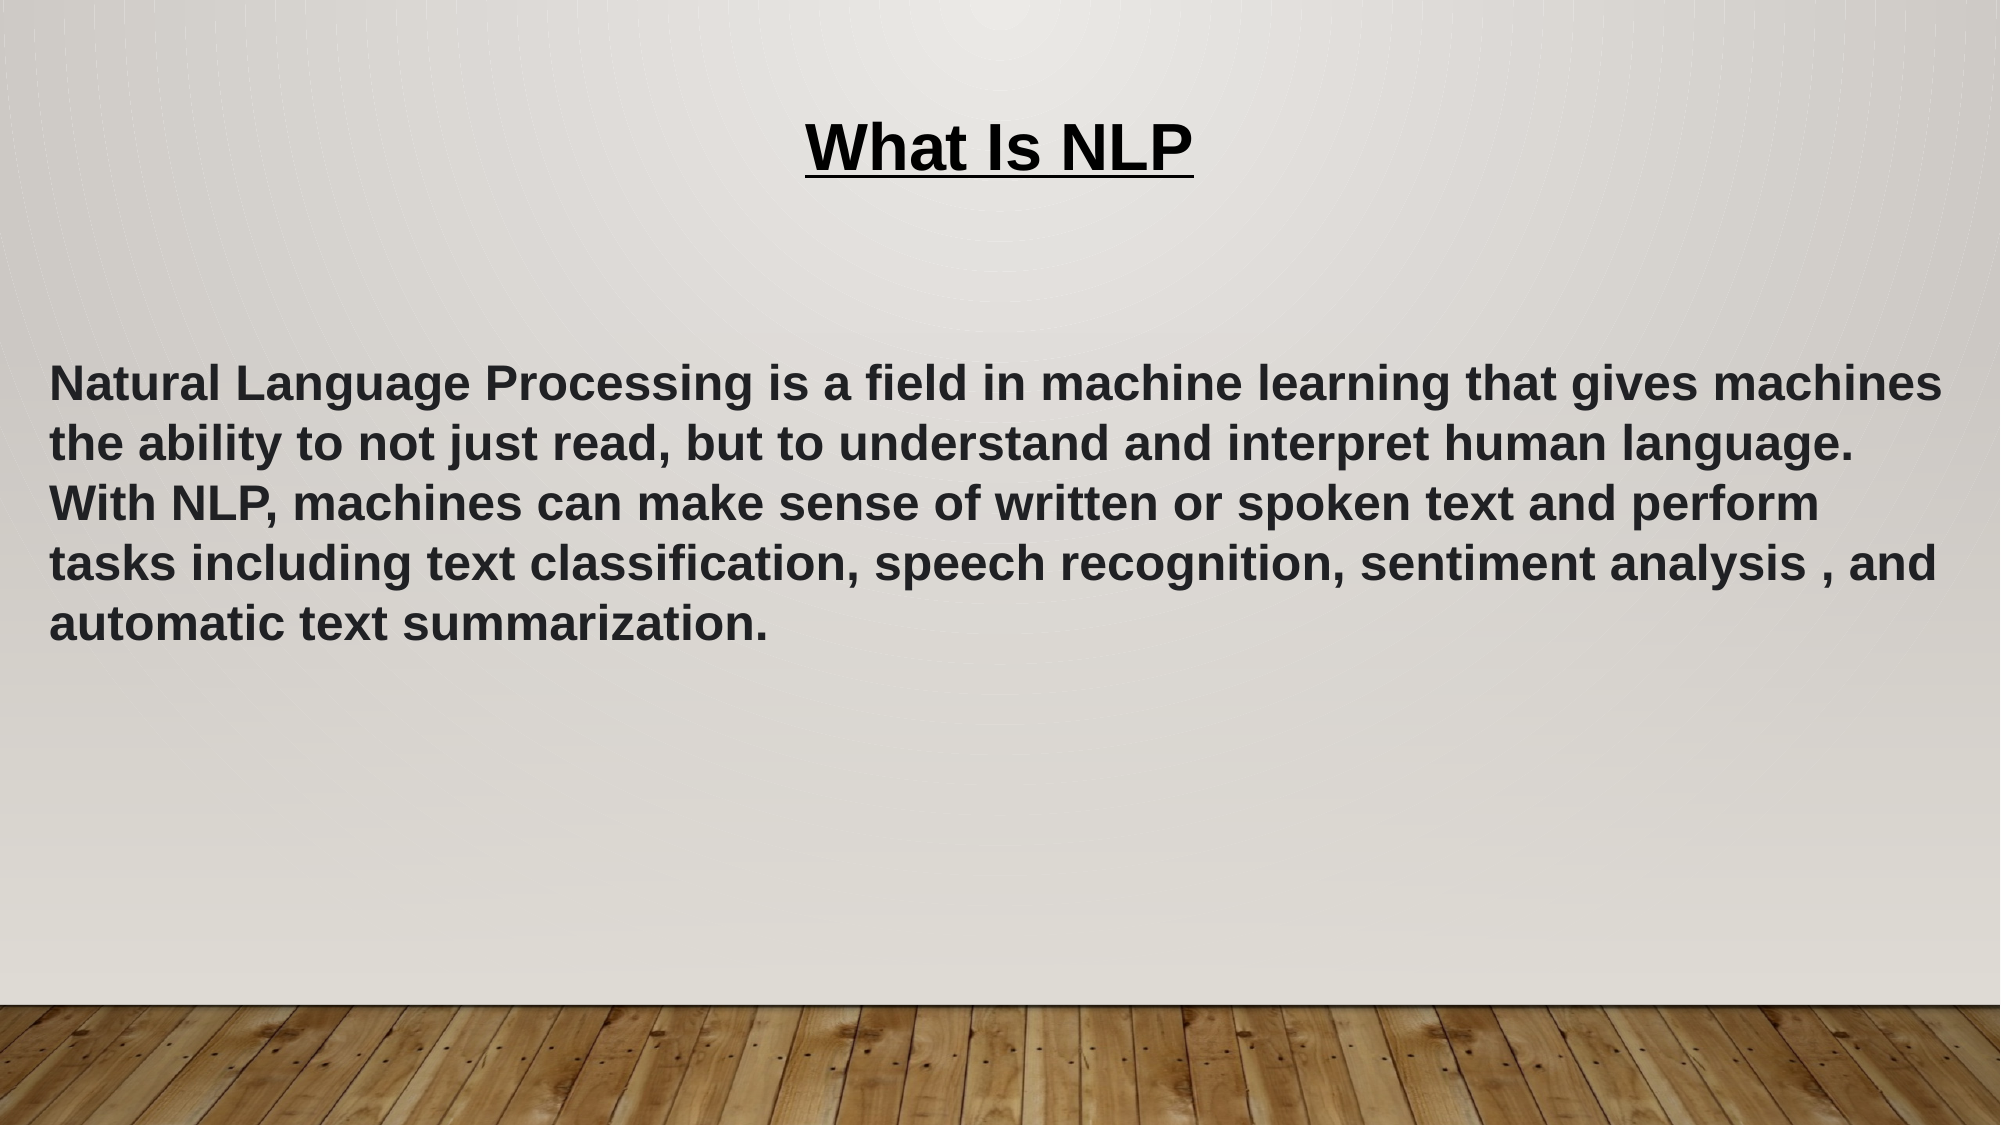

What Is NLP
Natural Language Processing is a field in machine learning that gives machines the ability to not just read, but to understand and interpret human language. With NLP, machines can make sense of written or spoken text and perform tasks including text classification, speech recognition, sentiment analysis , and automatic text summarization.